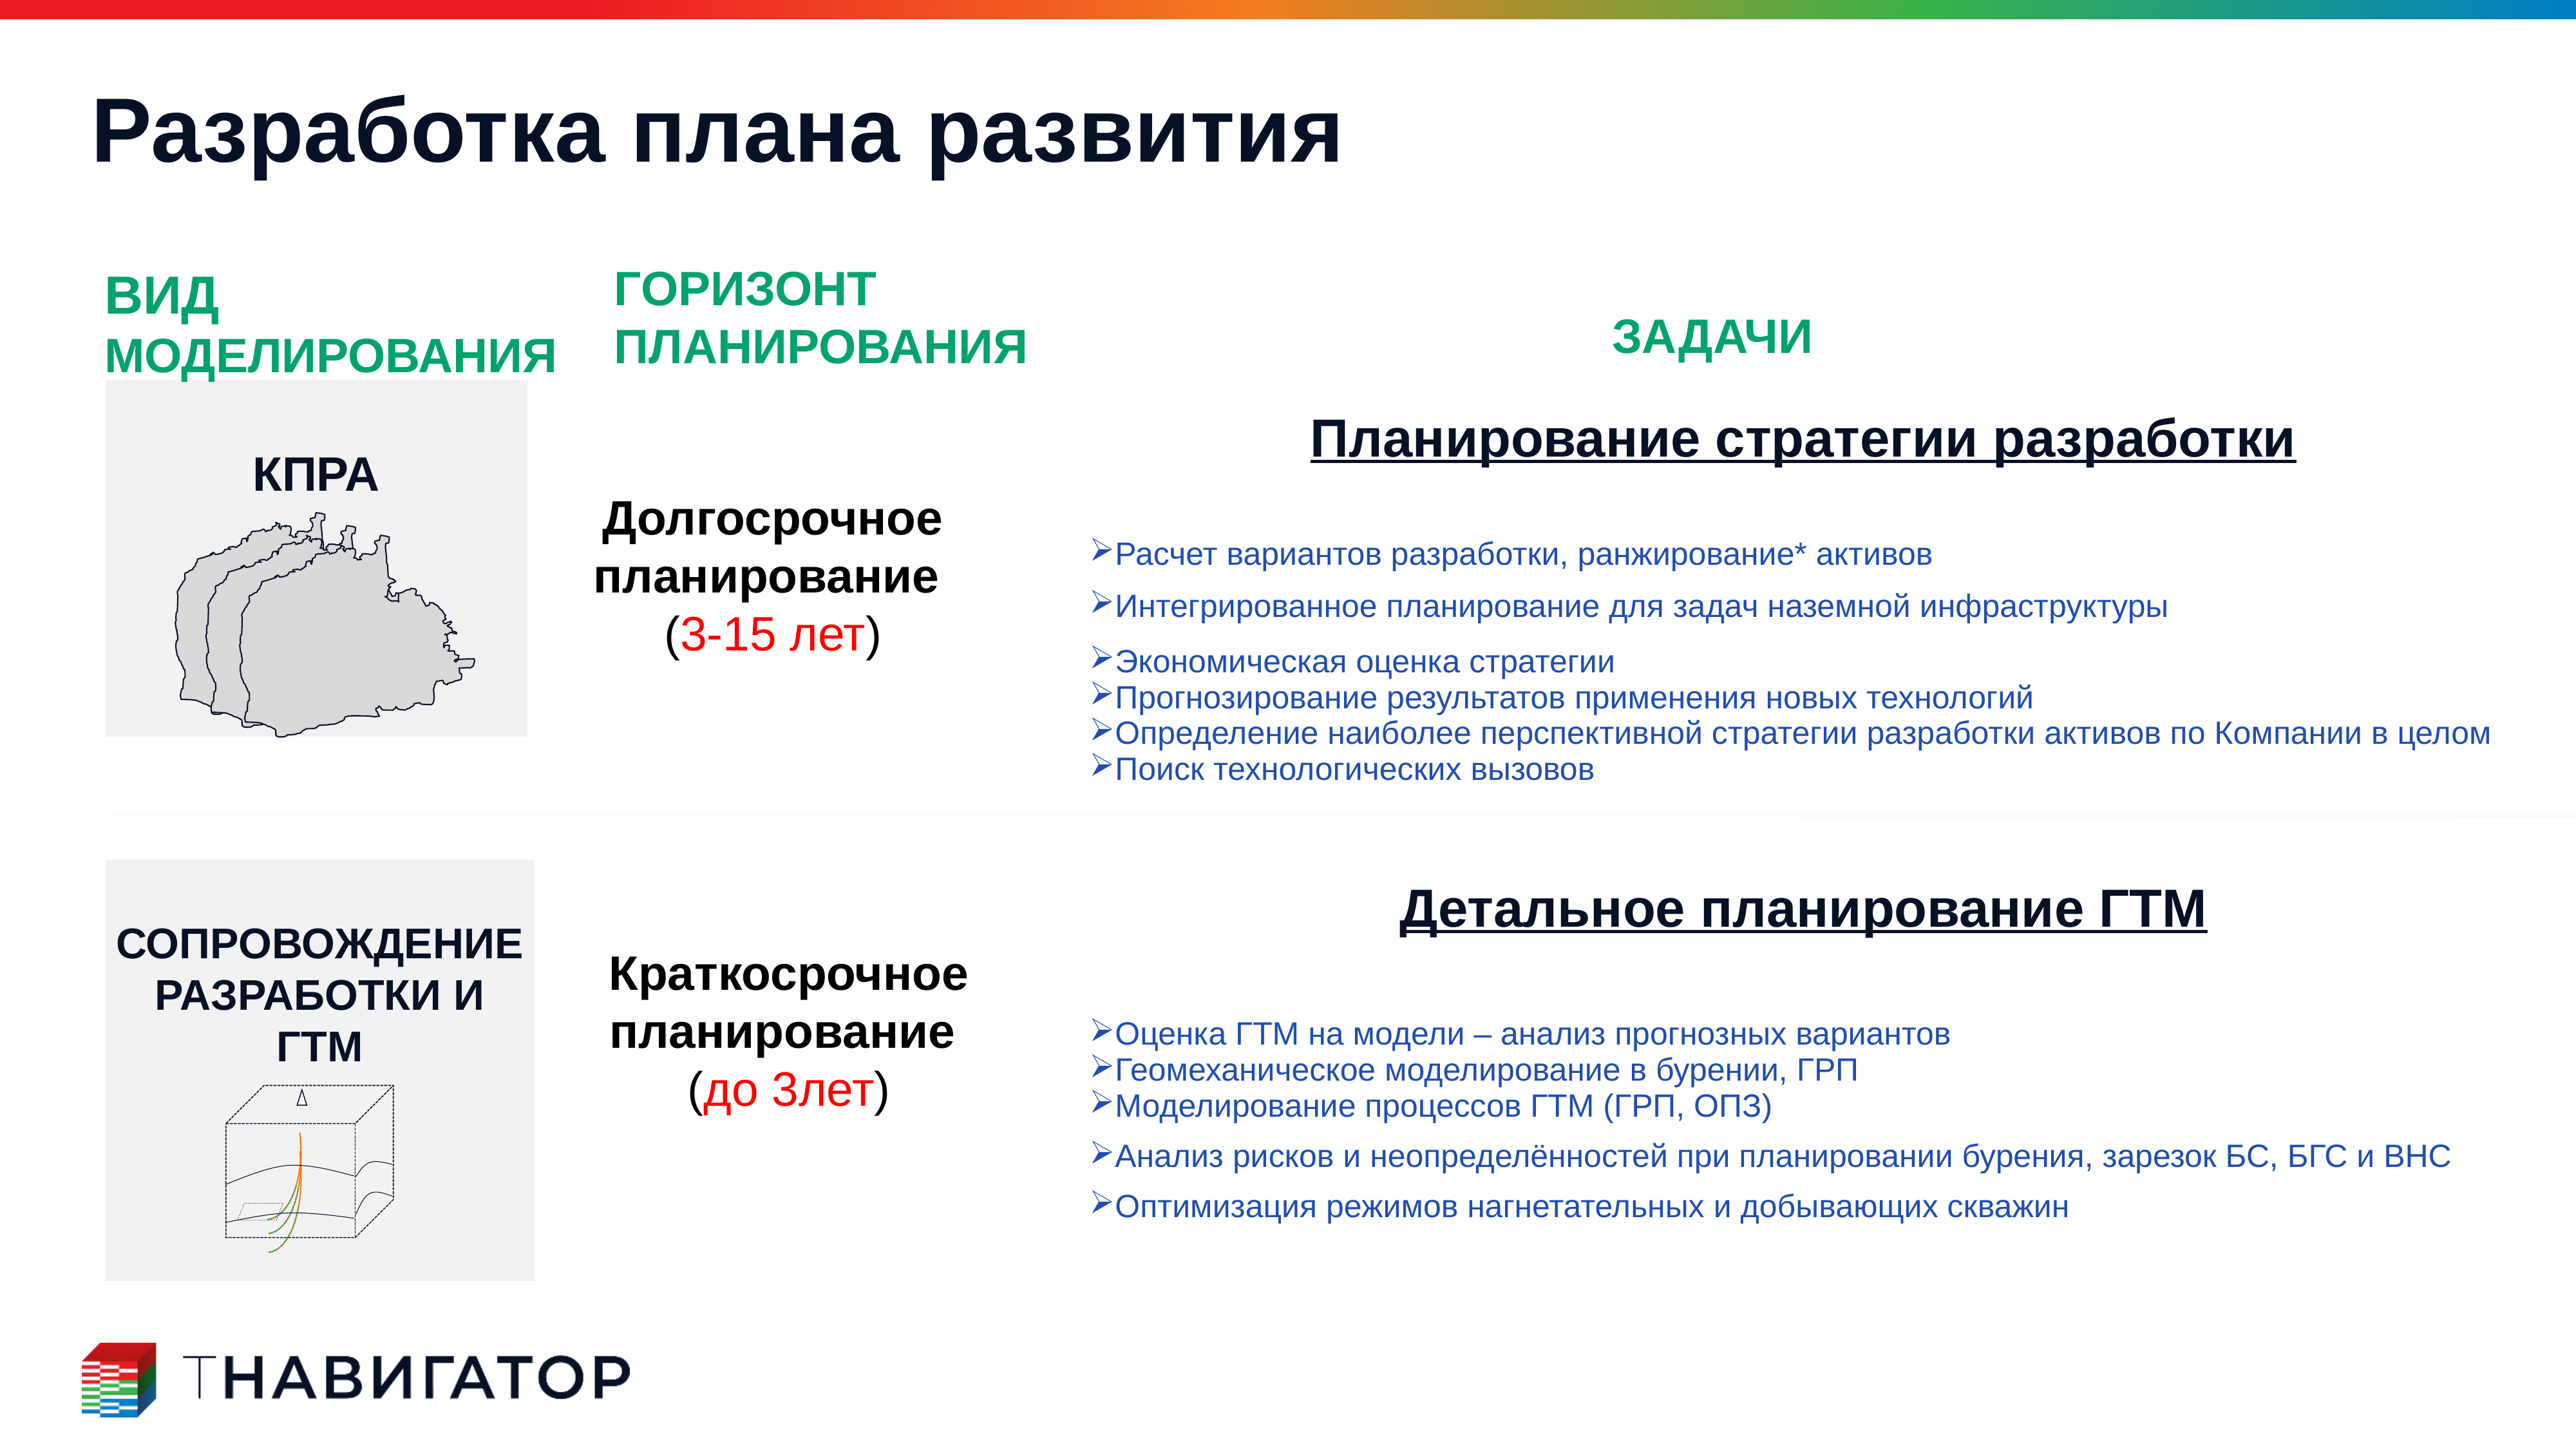

# Разработка плана развития
ГОРИЗОНТ ПЛАНИРОВАНИЯ
ВИД МОДЕЛИРОВАНИЯ
ЗАДАЧИ

КПРА

| Планирование стратегии разработки |
| --- |
| Расчет вариантов разработки, ранжирование\* активов |
| Интегрированное планирование для задач наземной инфраструктуры |
| Экономическая оценка стратегии Прогнозирование результатов применения новых технологий Определение наиболее перспективной стратегии разработки активов по Компании в целом Поиск технологических вызовов |
Долгосрочное планирование
(3-15 лет)
| Детальное планирование ГТМ |
| --- |
| Оценка ГТМ на модели – анализ прогнозных вариантов Геомеханическое моделирование в бурении, ГРП Моделирование процессов ГТМ (ГРП, ОПЗ) |
| Анализ рисков и неопределённостей при планировании бурения, зарезок БС, БГС и ВНС |
| Оптимизация режимов нагнетательных и добывающих скважин |

СОПРОВОЖДЕНИЕ РАЗРАБОТКИ И ГТМ

Краткосрочное планирование
(до 3лет)